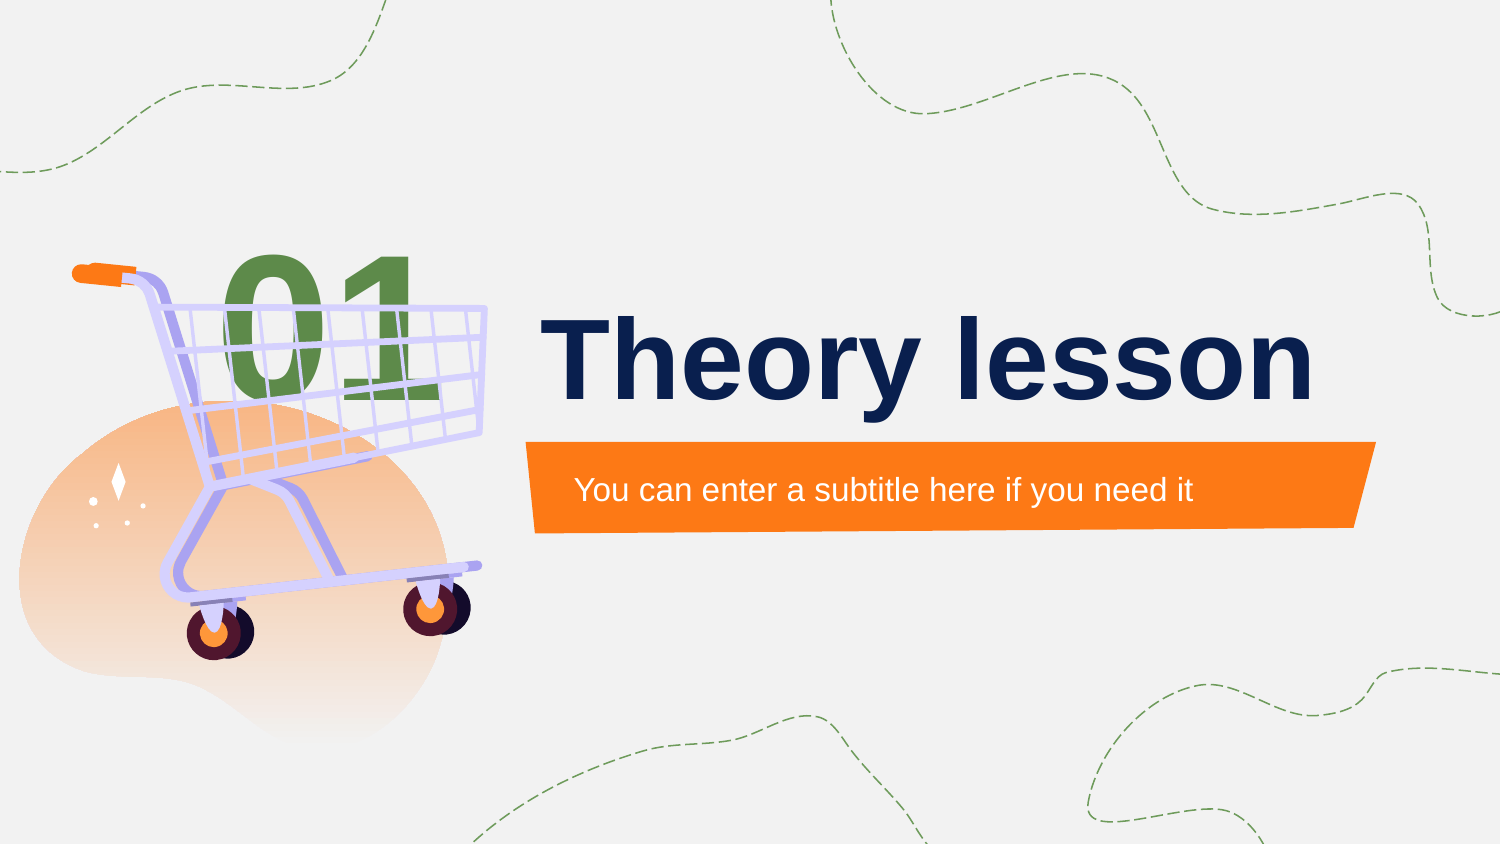

01

# Theory lesson

You can enter a subtitle here if you need it